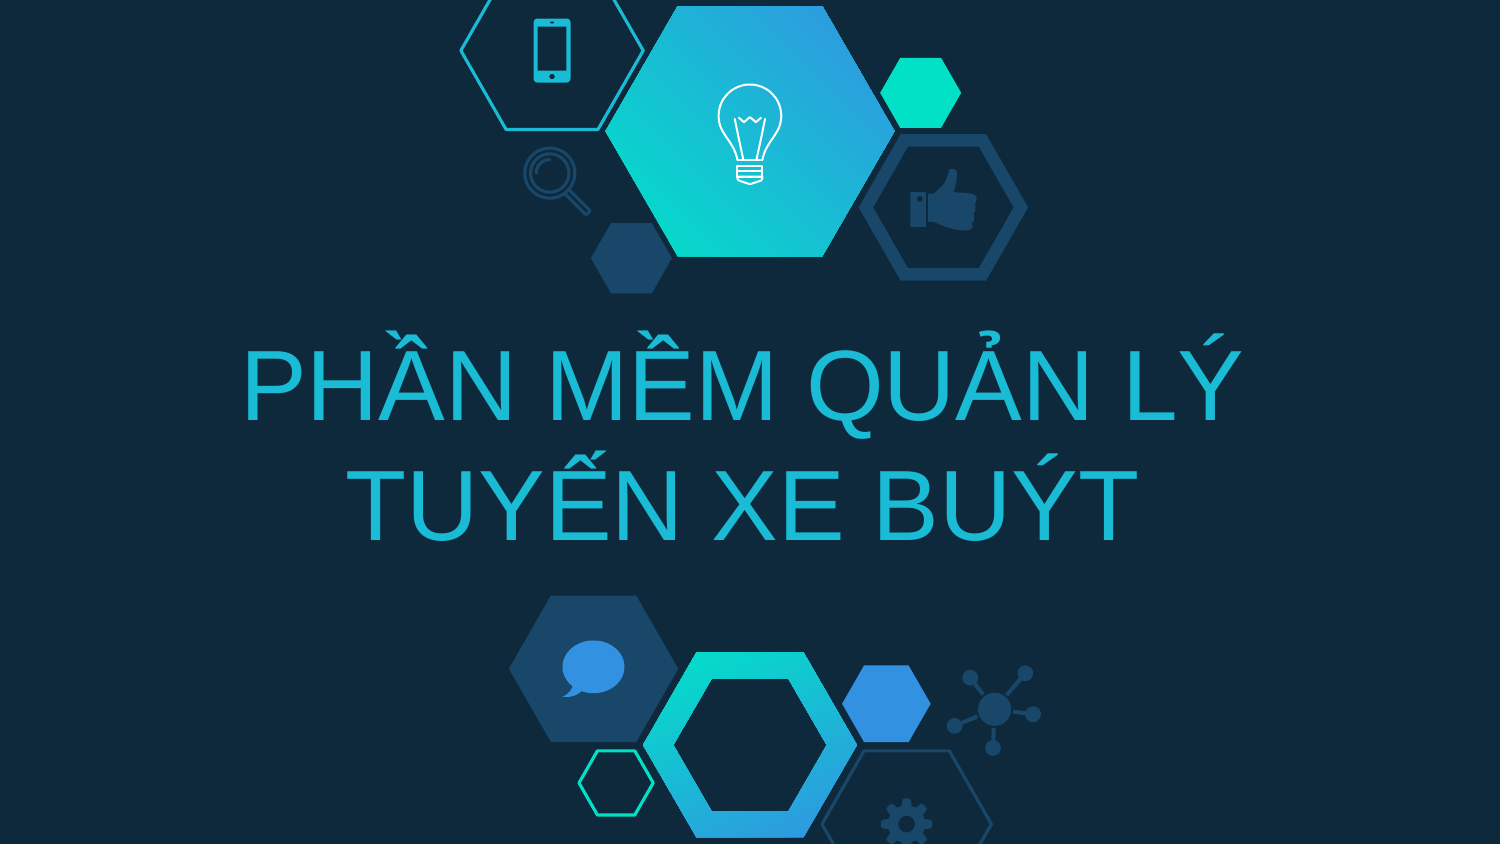

# PHẦN MỀM QUẢN LÝ TUYẾN XE BUÝT